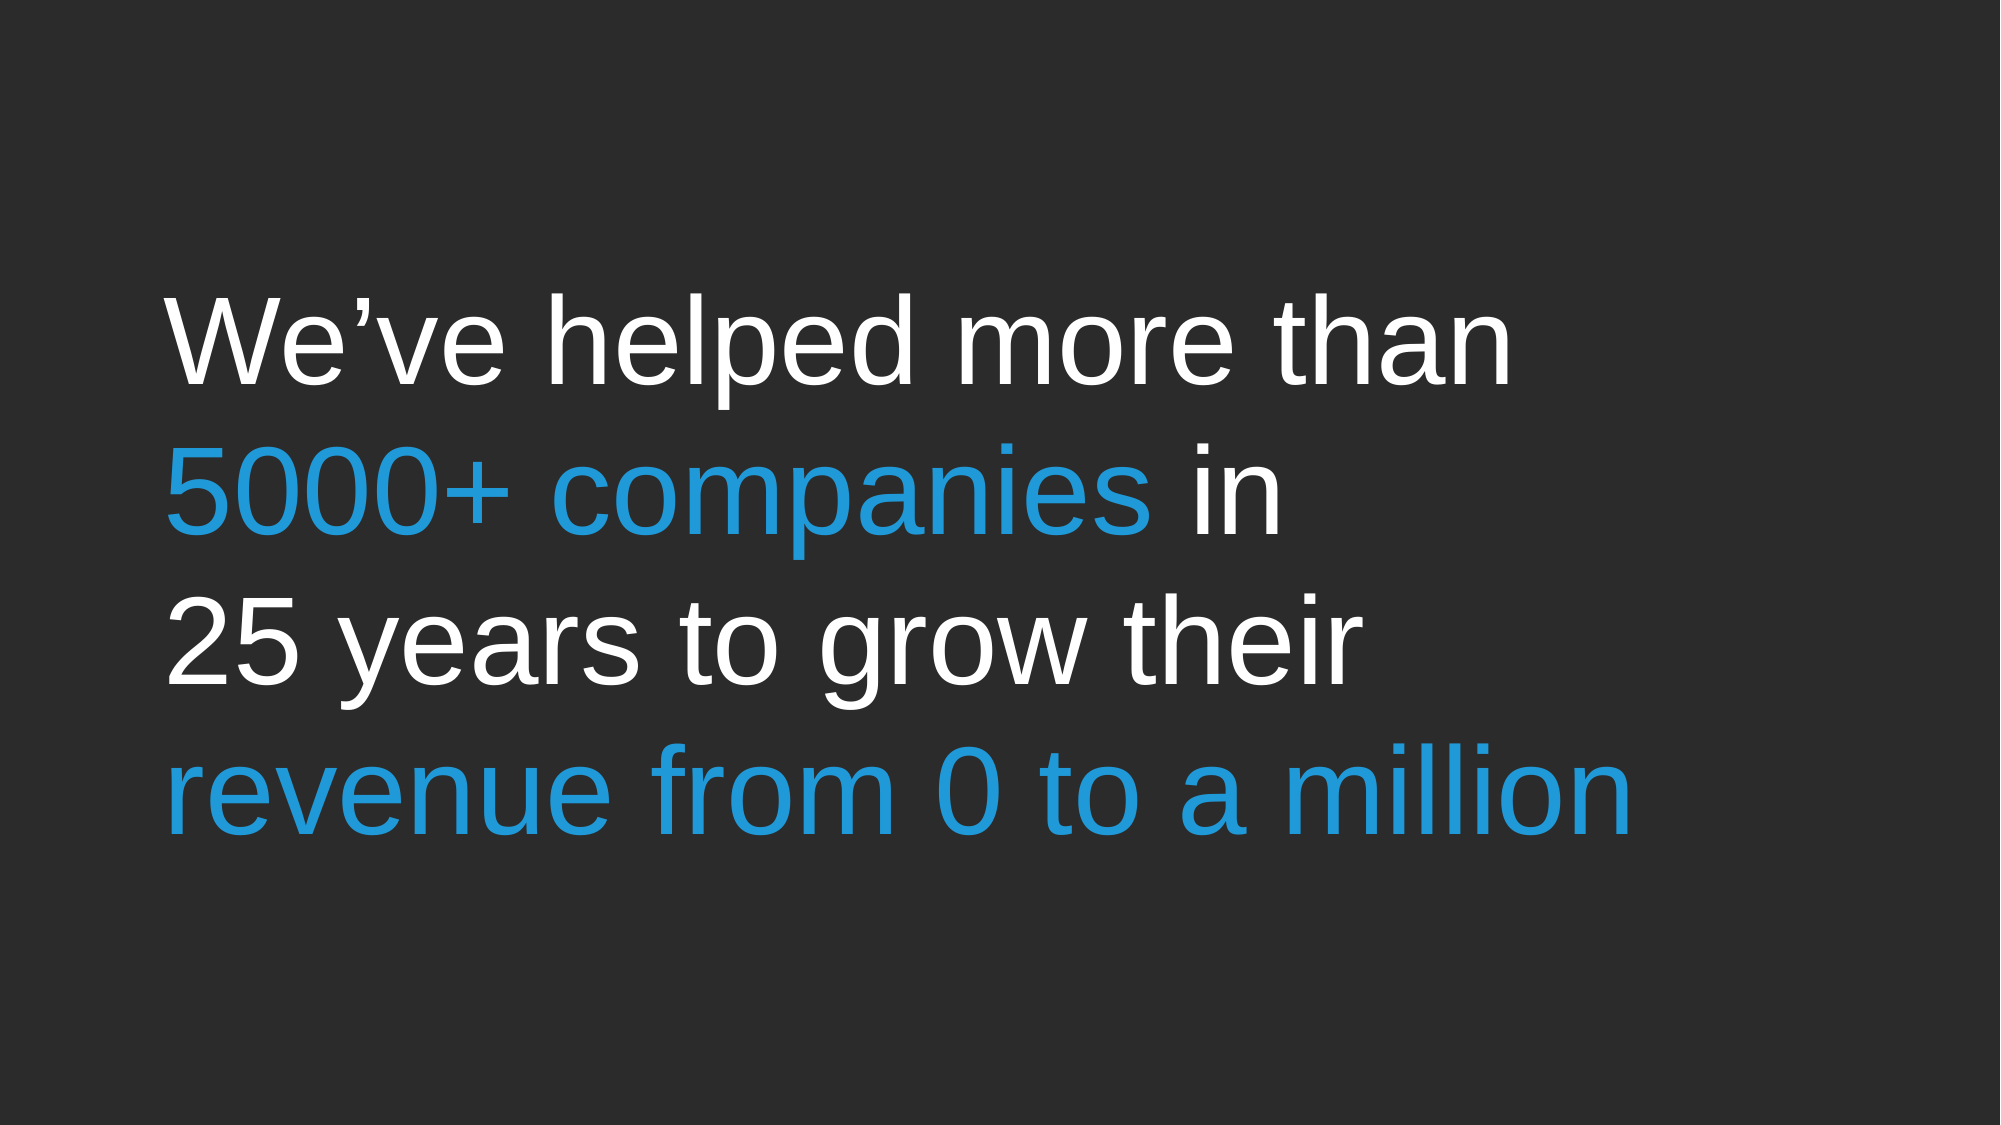

We’ve helped more than 5000+ companies in
25 years to grow their revenue from 0 to a million